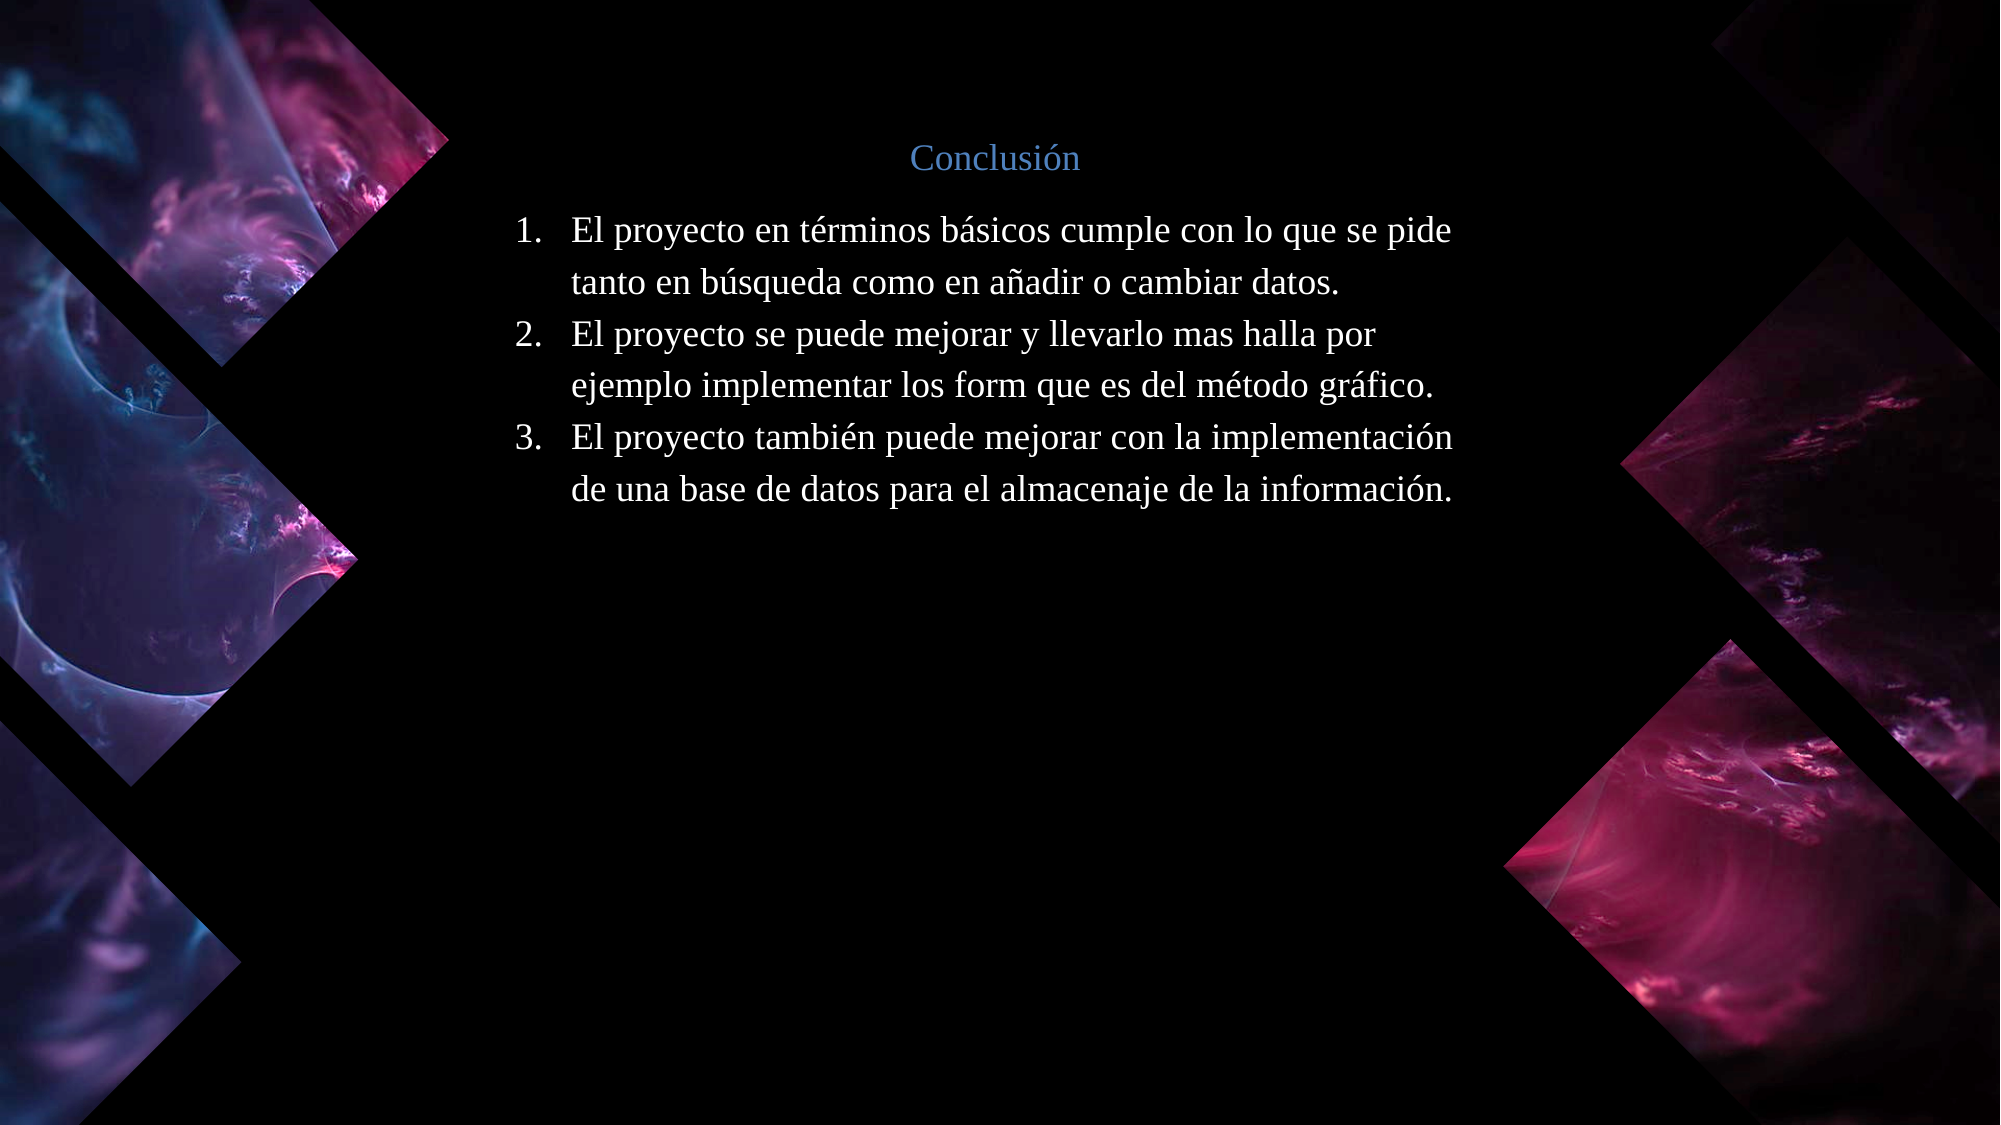

Conclusión
El proyecto en términos básicos cumple con lo que se pide tanto en búsqueda como en añadir o cambiar datos.
El proyecto se puede mejorar y llevarlo mas halla por ejemplo implementar los form que es del método gráfico.
El proyecto también puede mejorar con la implementación de una base de datos para el almacenaje de la información.